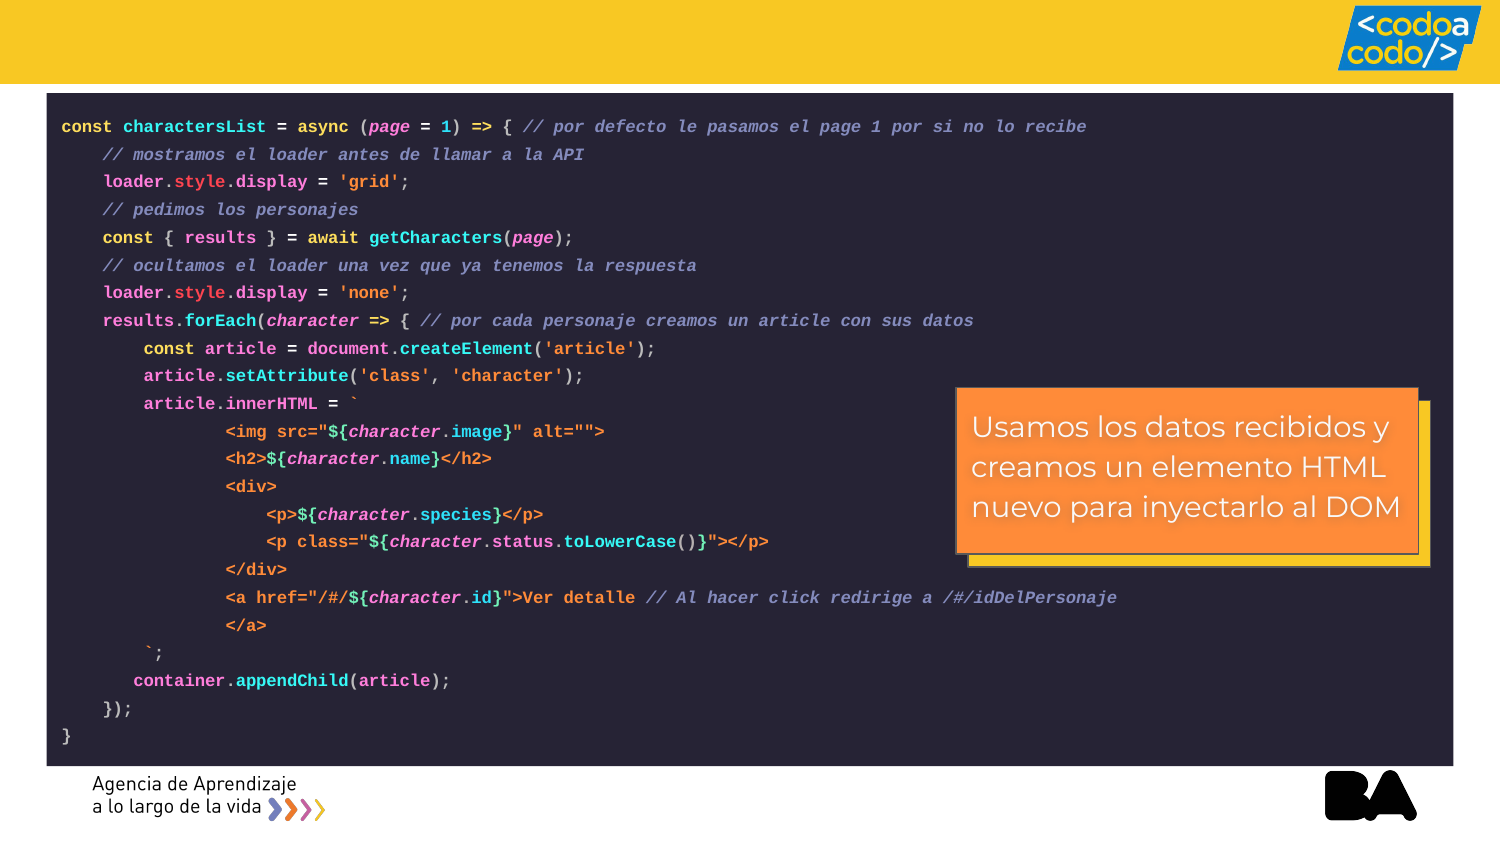

const charactersList = async (page = 1) => { // por defecto le pasamos el page 1 por si no lo recibe
    // mostramos el loader antes de llamar a la API
    loader.style.display = 'grid';
    // pedimos los personajes
    const { results } = await getCharacters(page);
    // ocultamos el loader una vez que ya tenemos la respuesta
    loader.style.display = 'none';
    results.forEach(character => { // por cada personaje creamos un article con sus datos
        const article = document.createElement('article');
        article.setAttribute('class', 'character');
        article.innerHTML = `
                <img src="${character.image}" alt="">
                <h2>${character.name}</h2>
                <div>
                    <p>${character.species}</p>
                    <p class="${character.status.toLowerCase()}"></p>
                </div>
                <a href="/#/${character.id}">Ver detalle // Al hacer click redirige a /#/idDelPersonaje
                </a>
        `;
       container.appendChild(article);
    });
}
Usamos los datos recibidos y creamos un elemento HTML nuevo para inyectarlo al DOM